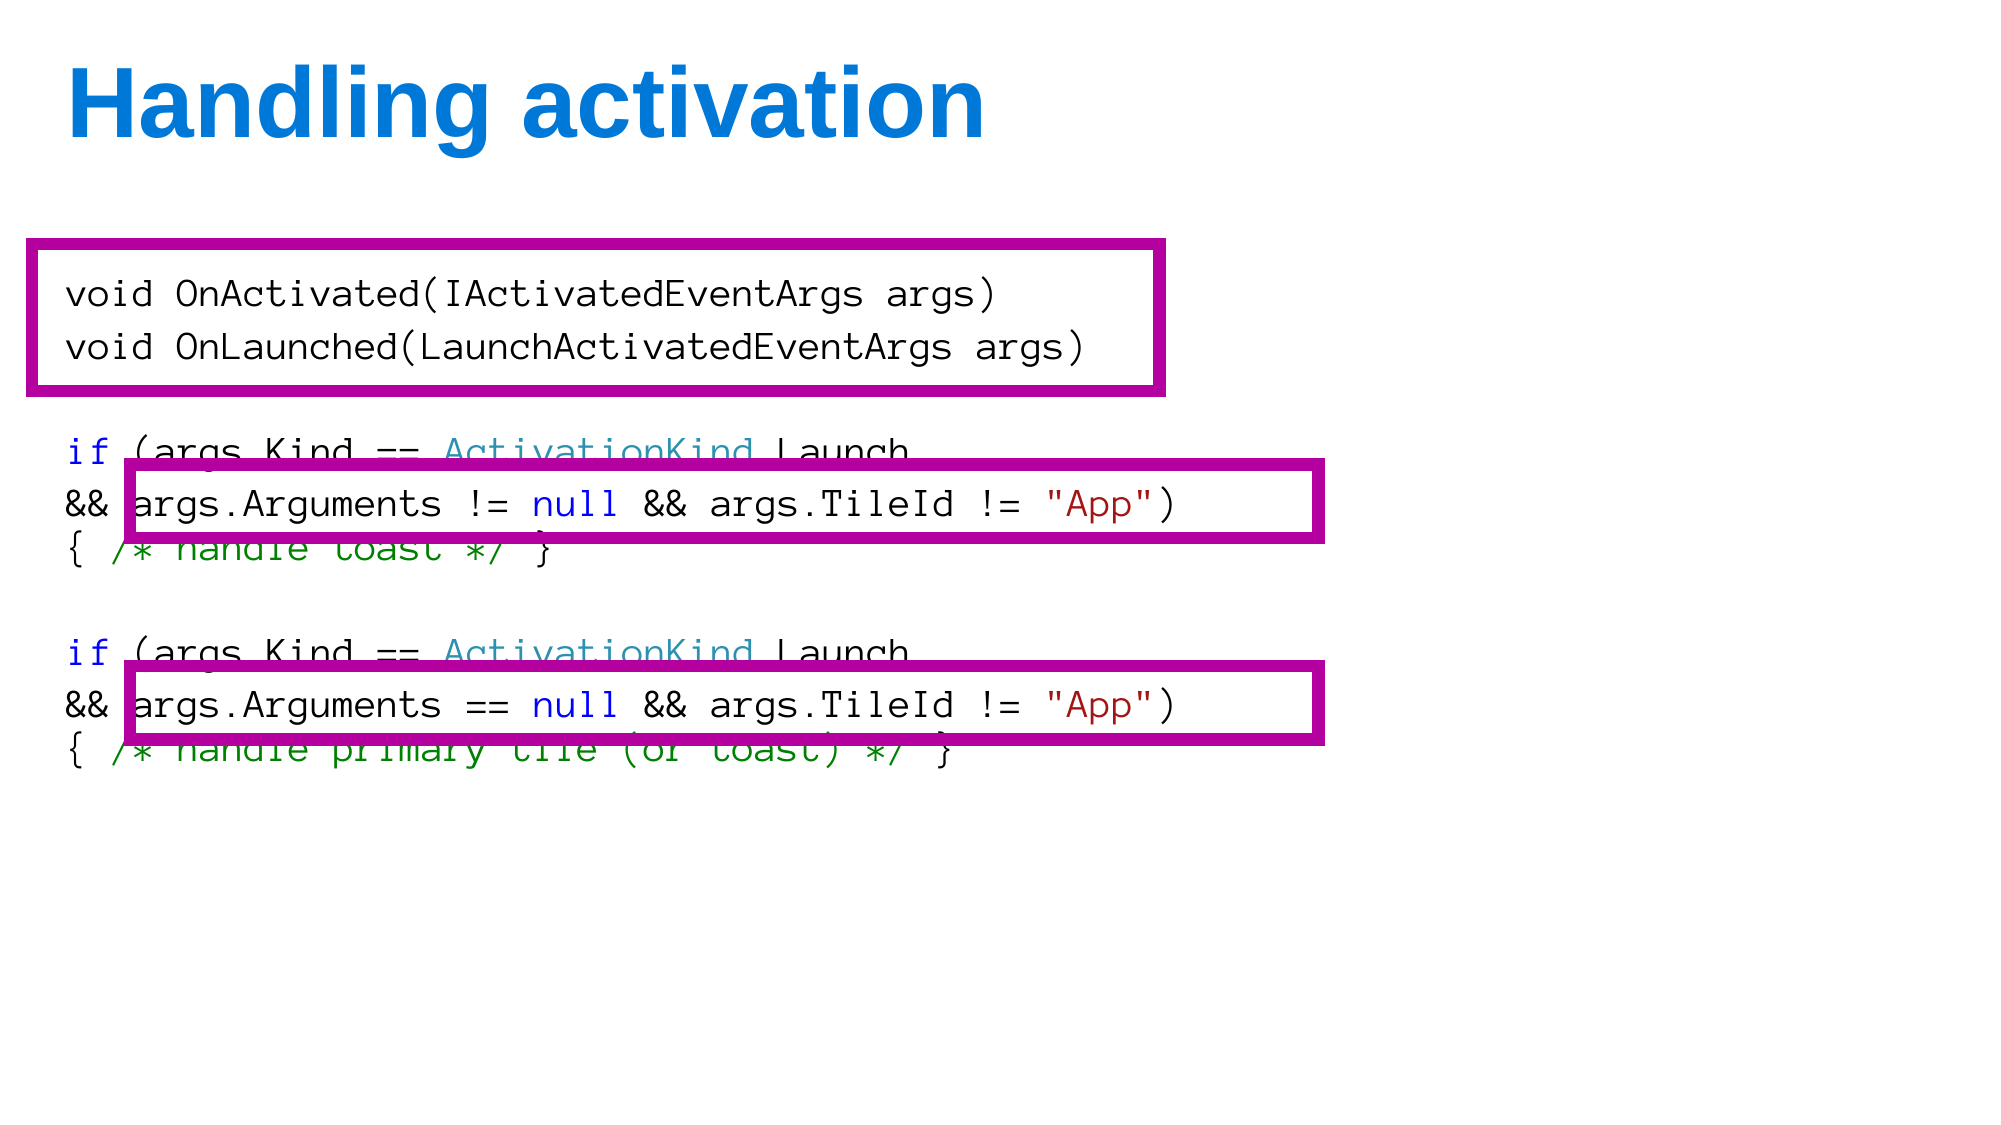

# Handling activation

void OnActivated(IActivatedEventArgs args)
void OnLaunched(LaunchActivatedEventArgs args)

if (args.Kind == ActivationKind.Launch
&& args.Arguments != null && args.TileId != "App")
{ /* handle toast */ }

if (args.Kind == ActivationKind.Launch
&& args.Arguments == null && args.TileId != "App")
{ /* handle primary tile (or toast) */ }